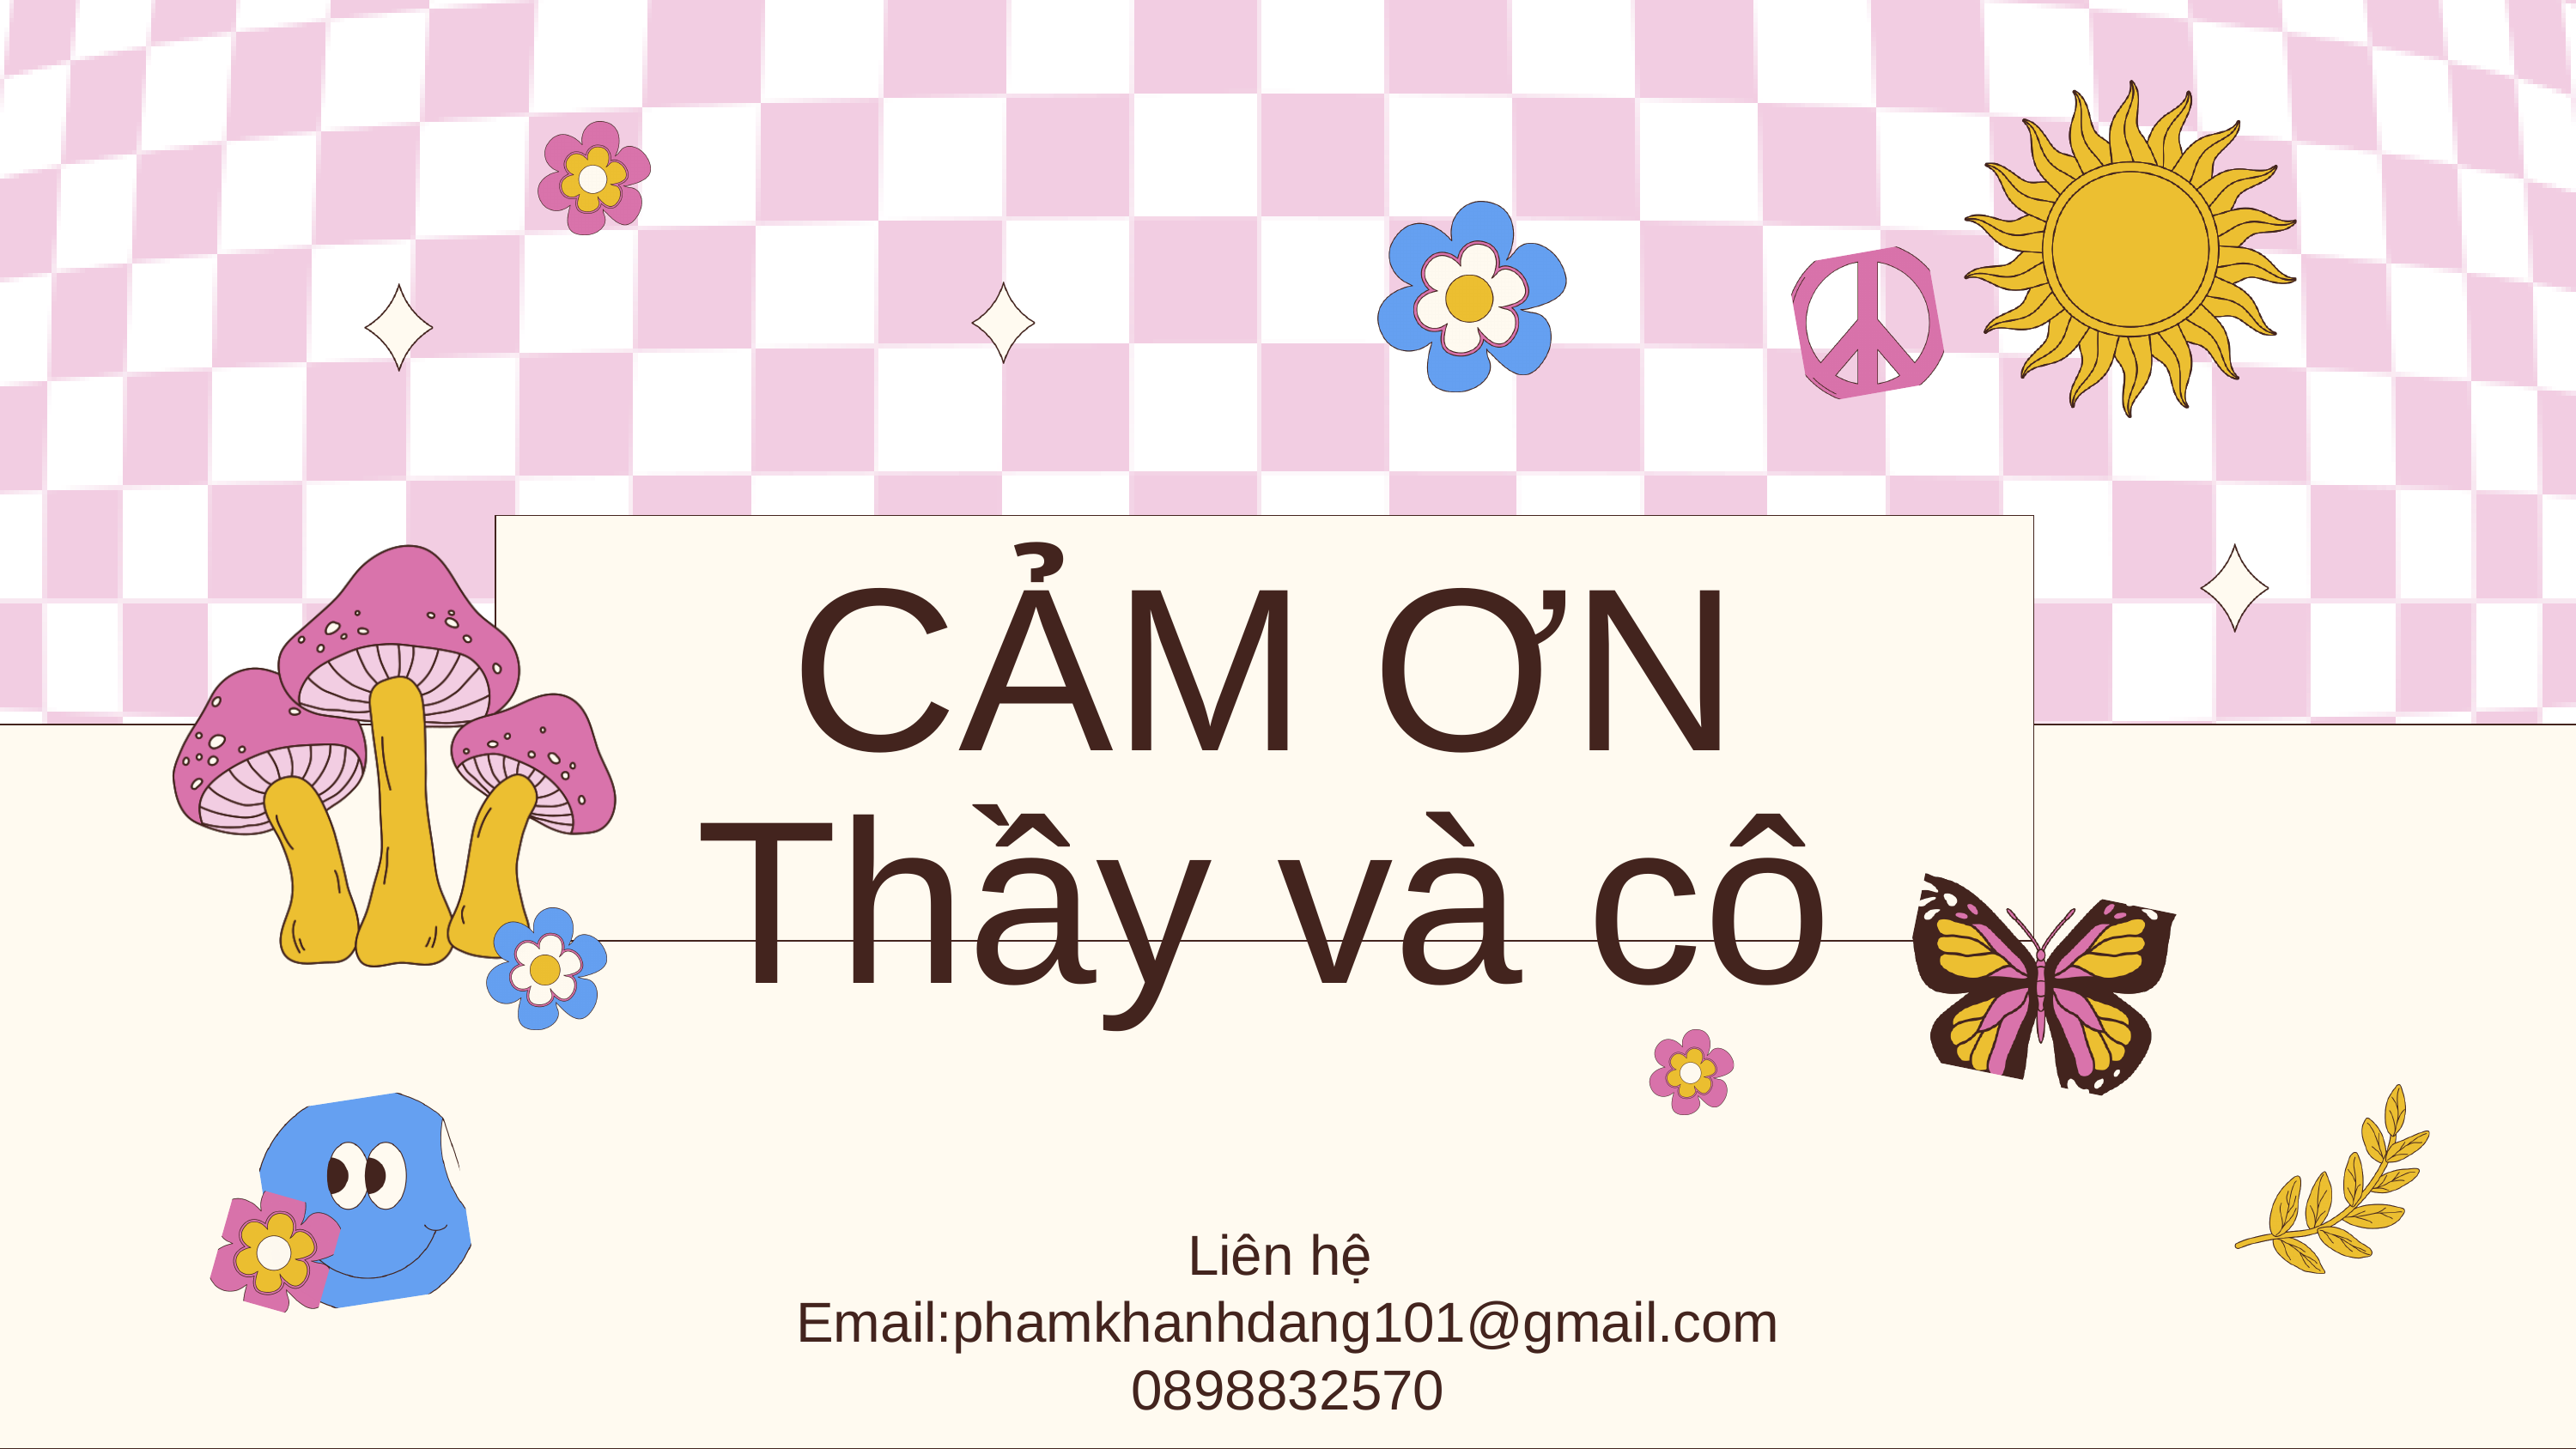

CẢM ƠN Thầy và cô

Liên hệ
Email:phamkhanhdang101@gmail.com
0898832570